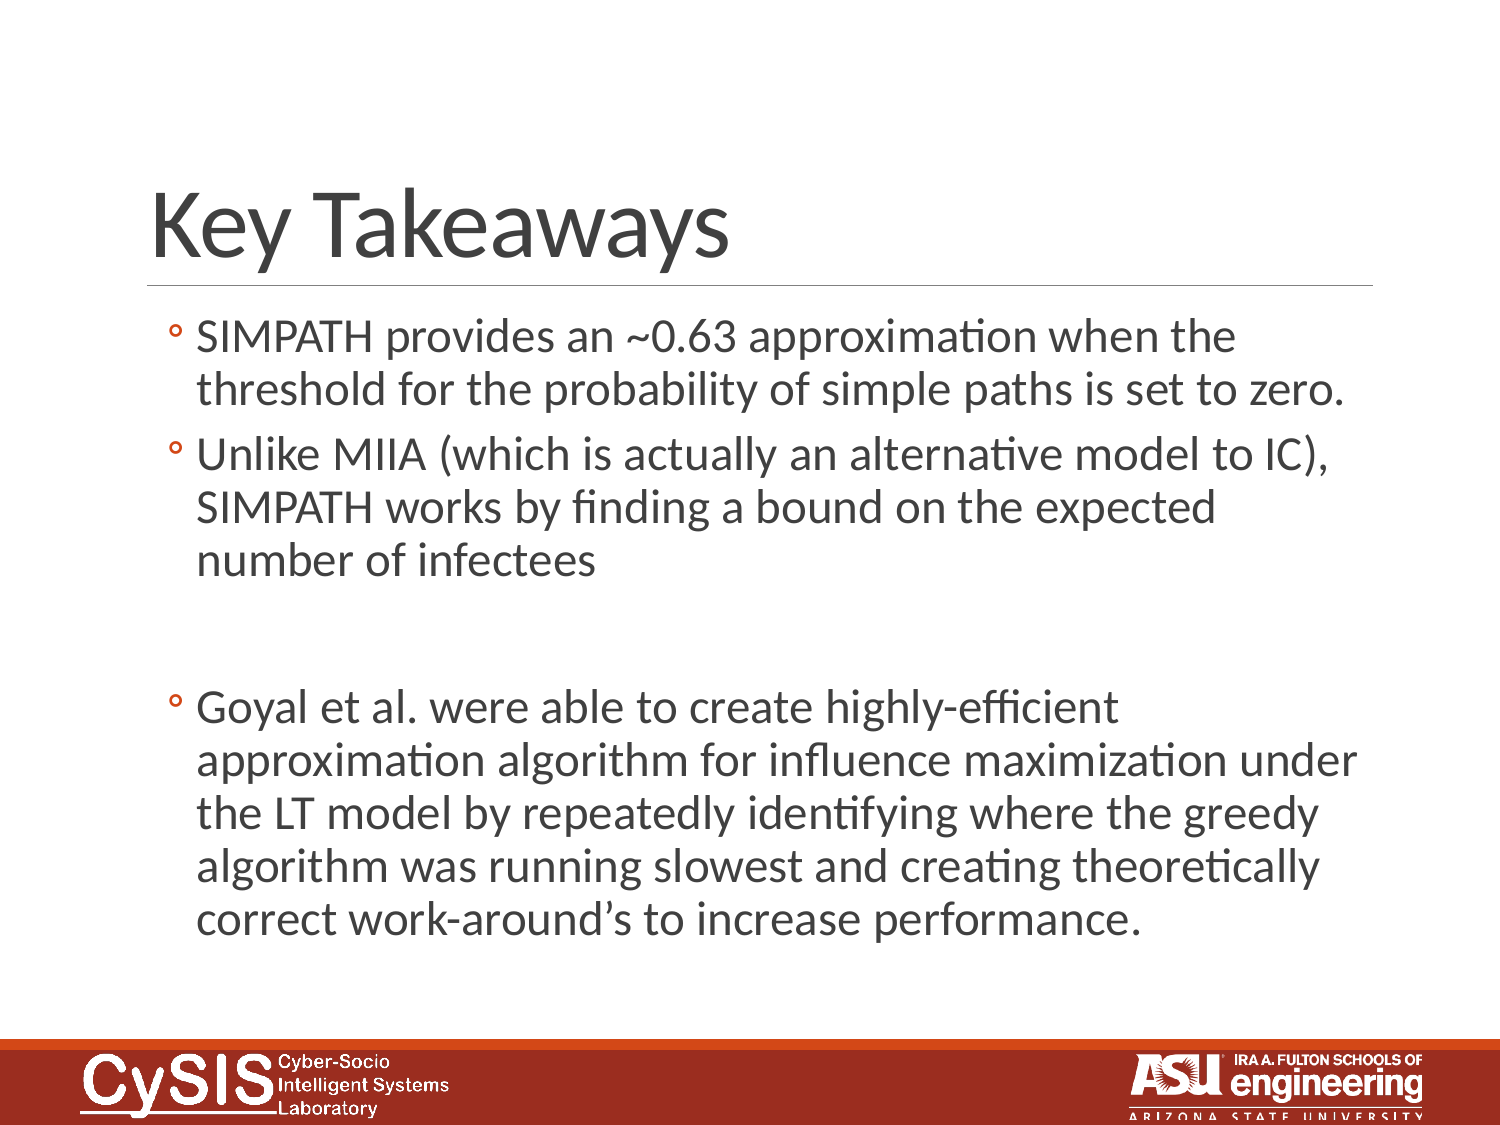

# Key Takeaways
SIMPATH provides an ~0.63 approximation when the threshold for the probability of simple paths is set to zero.
Unlike MIIA (which is actually an alternative model to IC), SIMPATH works by finding a bound on the expected number of infectees

Goyal et al. were able to create highly-efficient approximation algorithm for influence maximization under the LT model by repeatedly identifying where the greedy algorithm was running slowest and creating theoretically correct work-around’s to increase performance.